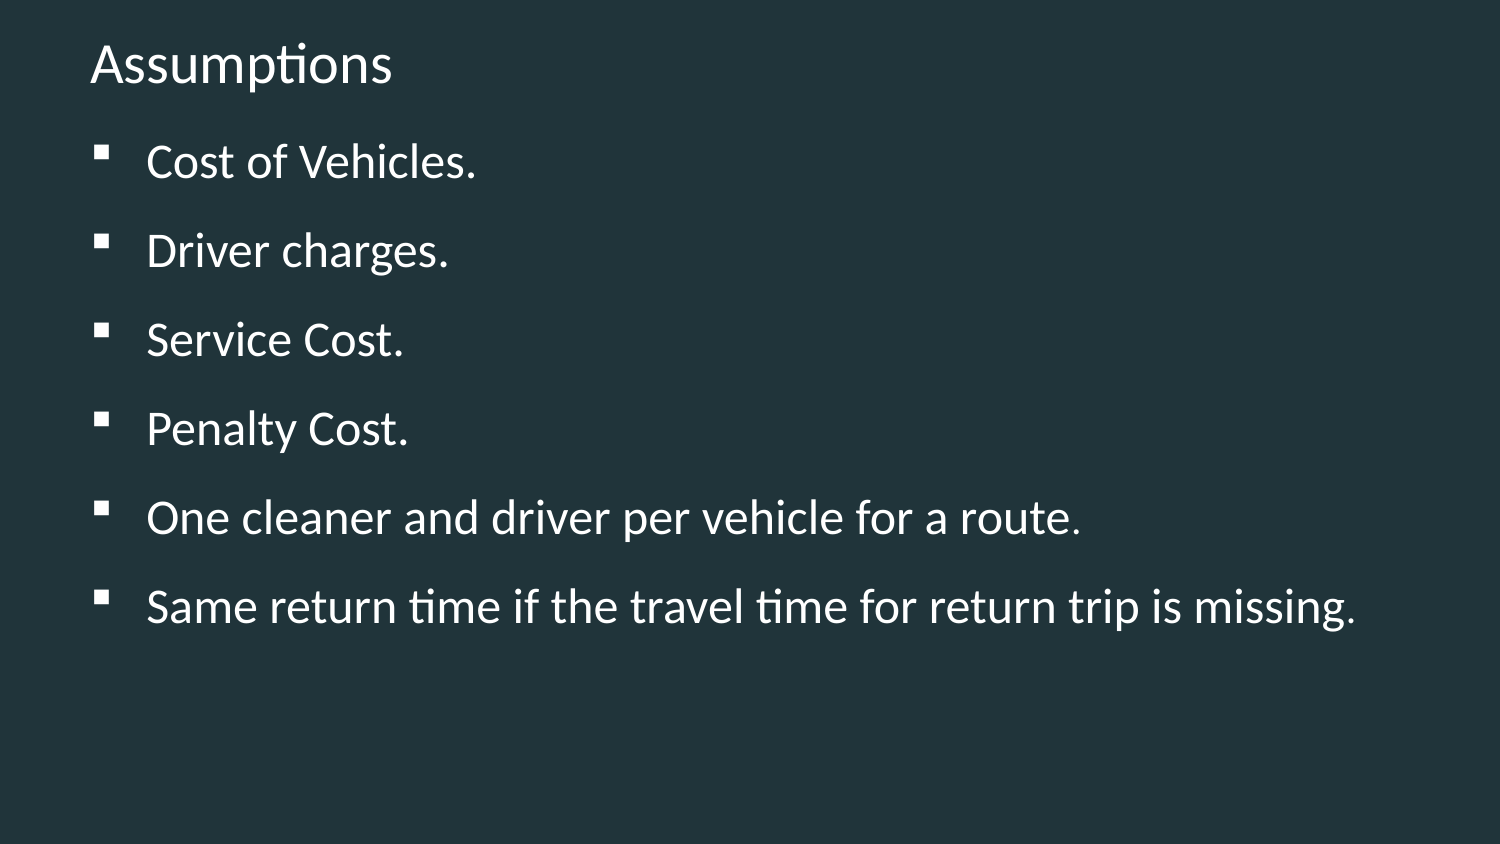

# Assumptions
Cost of Vehicles.
Driver charges.
Service Cost.
Penalty Cost.
One cleaner and driver per vehicle for a route.
Same return time if the travel time for return trip is missing.